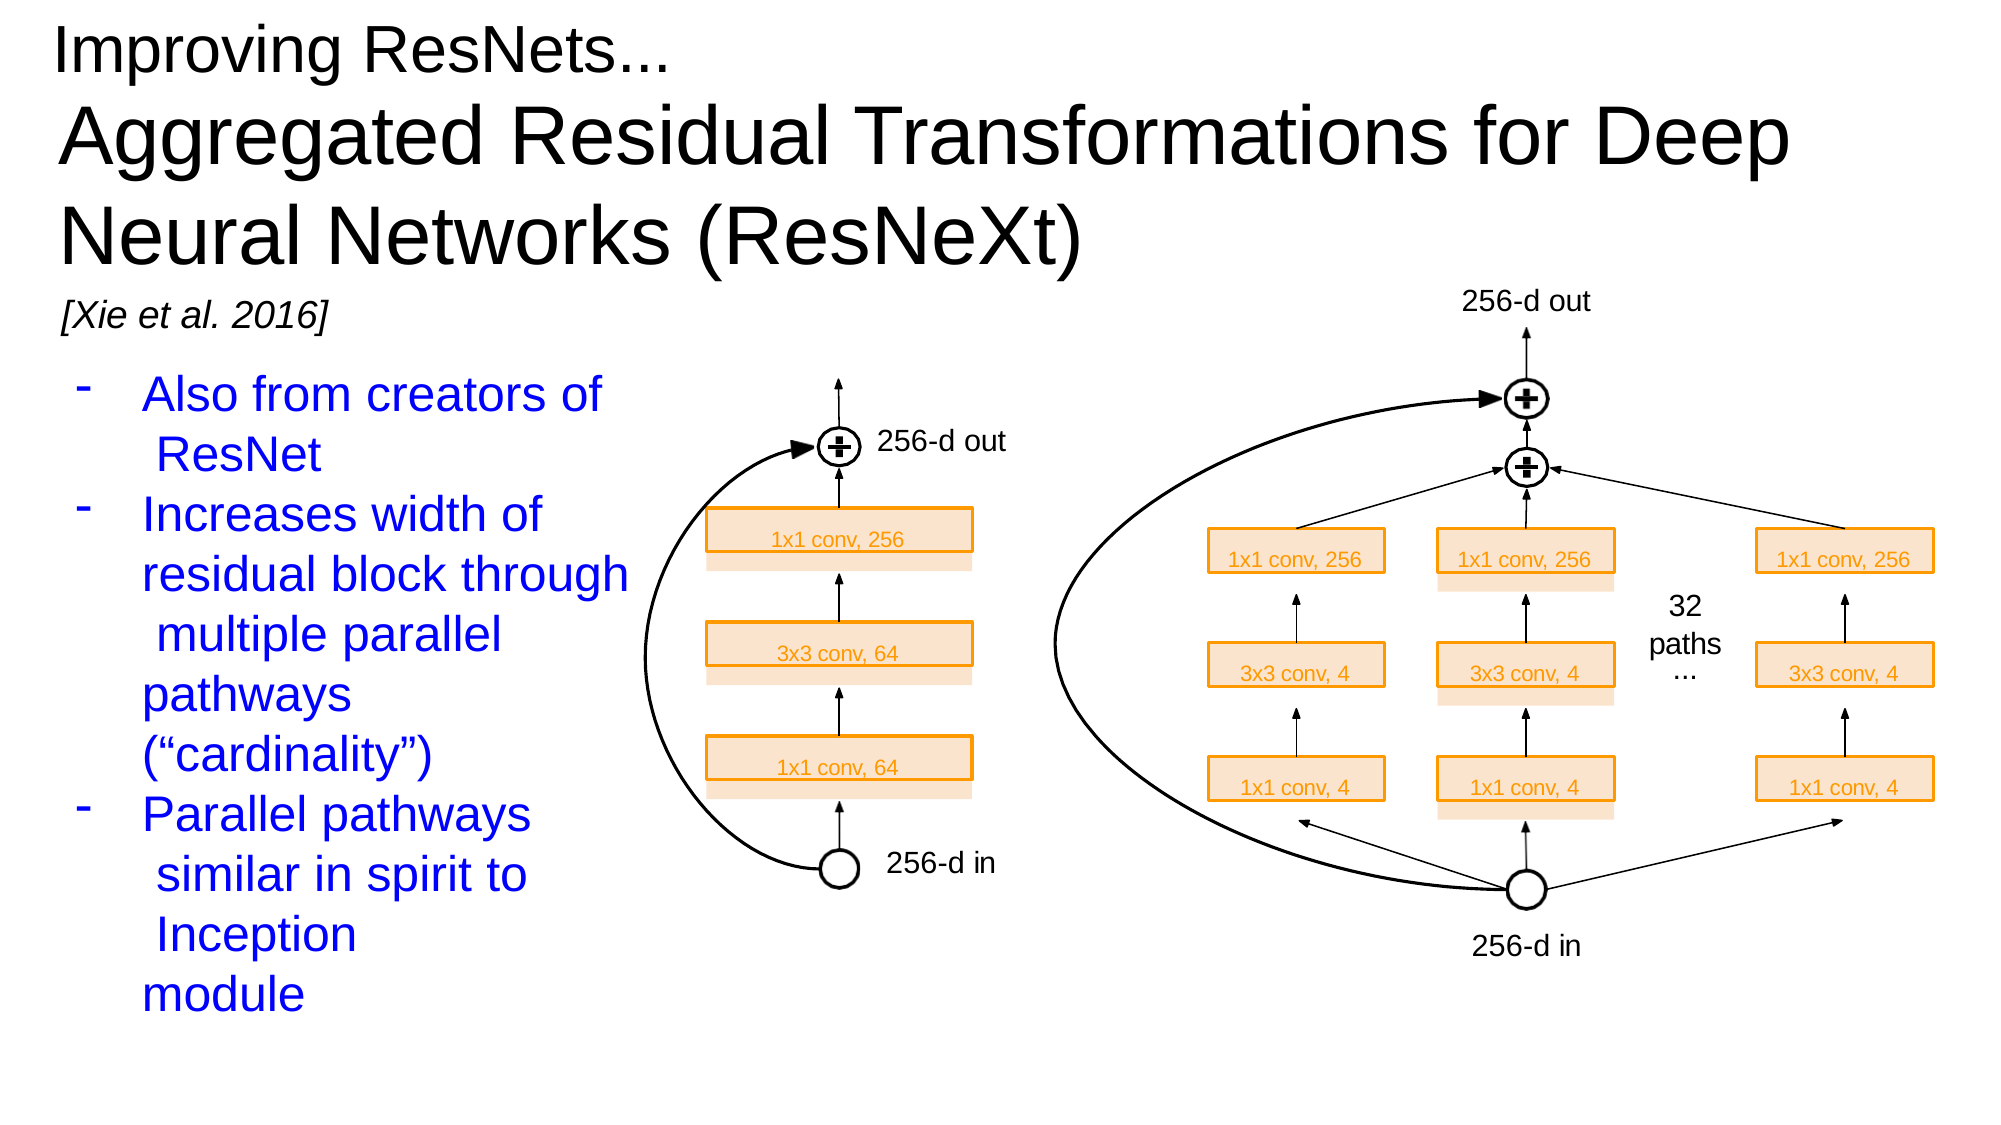

# Improving ResNets...
Aggregated Residual Transformations for Deep
Neural Networks (ResNeXt)
256-d out
[Xie et al. 2016]

Also from creators of  ResNet
Increases width of  residual block through  multiple parallel  pathways  (“cardinality”)
Parallel pathways  similar in spirit to  Inception module

256-d out

1x1 conv, 256

1x1 conv, 256
1x1 conv, 256

1x1 conv, 256

32

paths
3x3 conv, 64

3x3 conv, 4
3x3 conv, 4

3x3 conv, 4
...

1x1 conv, 64

1x1 conv, 4

1x1 conv, 4
1x1 conv, 4

256-d in
256-d in